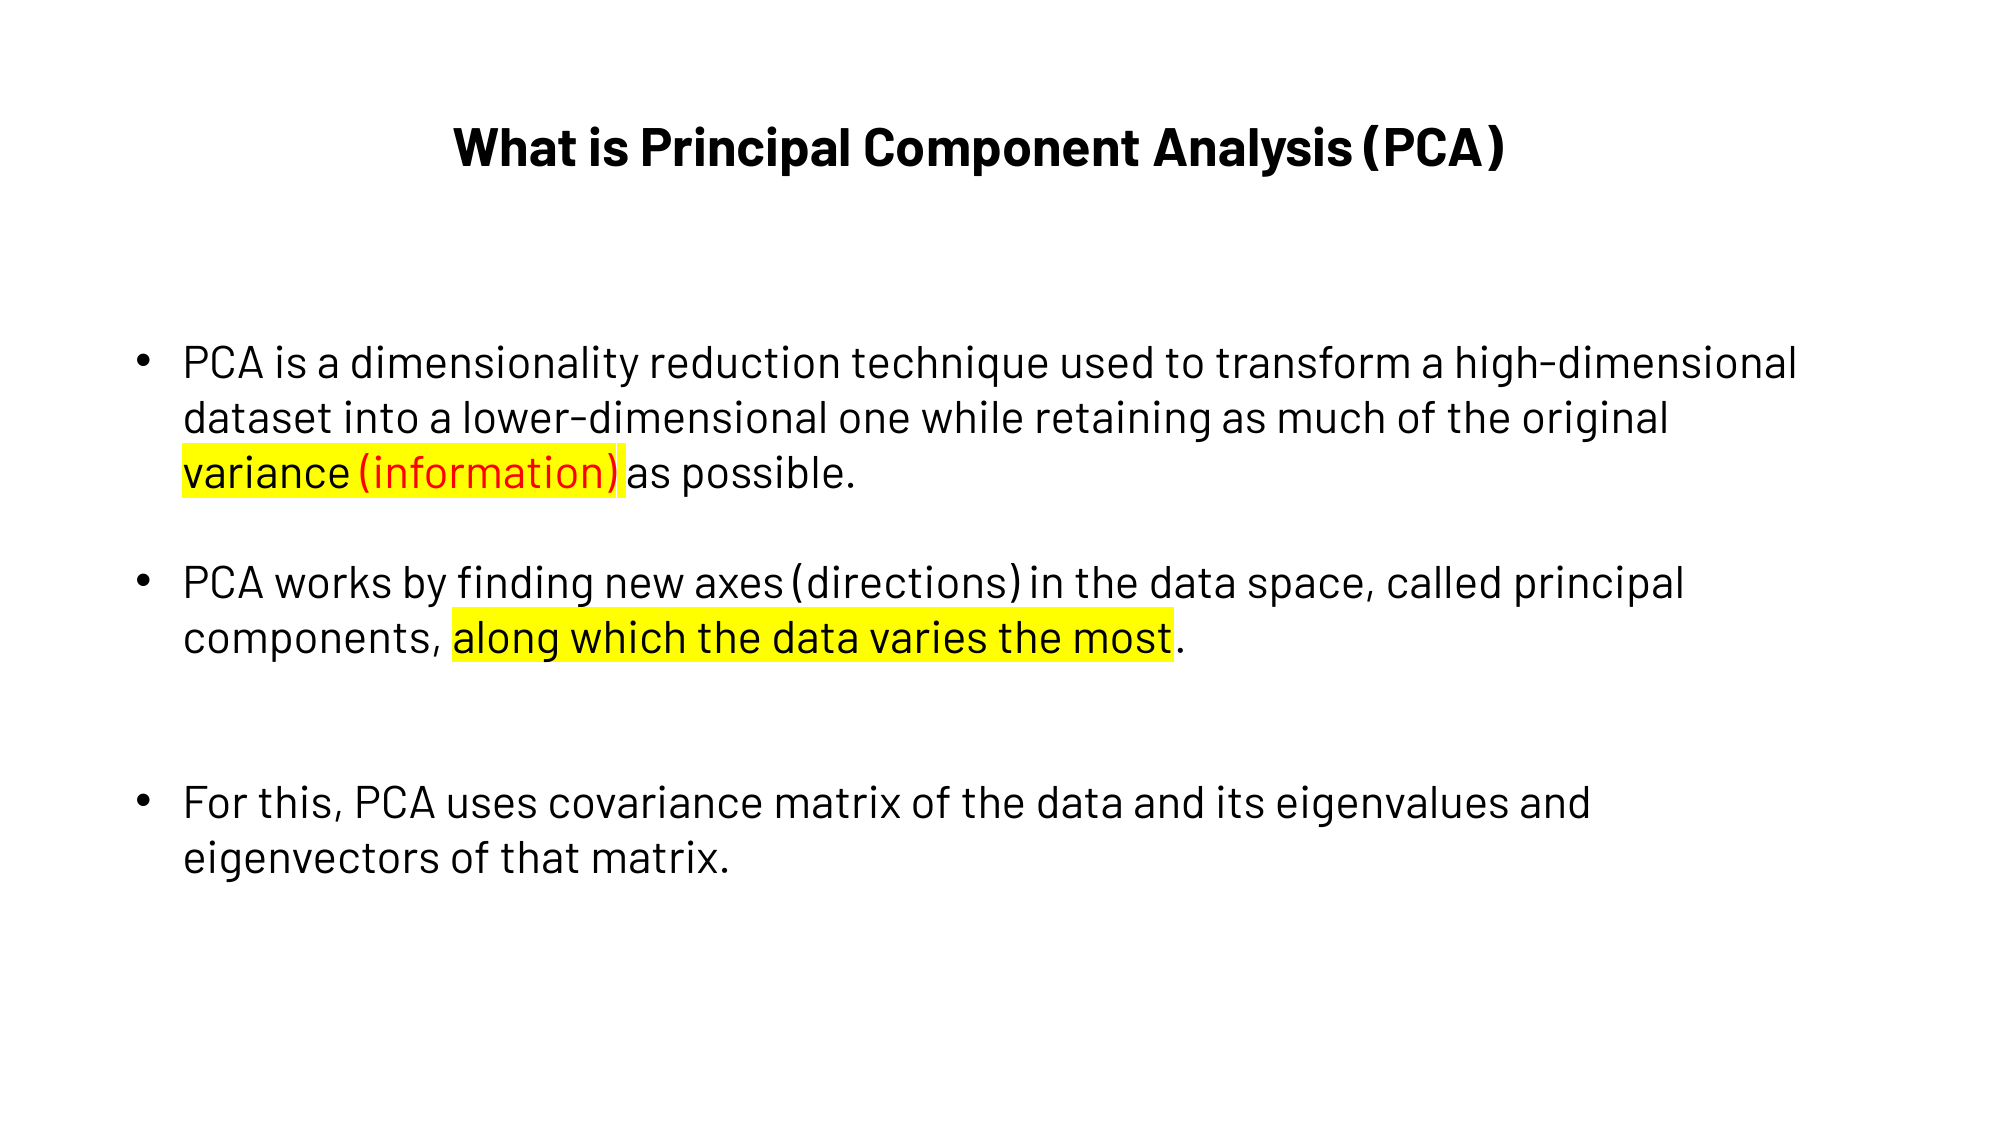

What is Principal Component Analysis (PCA)

PCA is a dimensionality reduction technique used to transform a high-dimensional dataset into a lower-dimensional one while retaining as much of the original variance (information) as possible.

PCA works by finding new axes (directions) in the data space, called principal components, along which the data varies the most.

For this, PCA uses covariance matrix of the data and its eigenvalues and eigenvectors of that matrix.